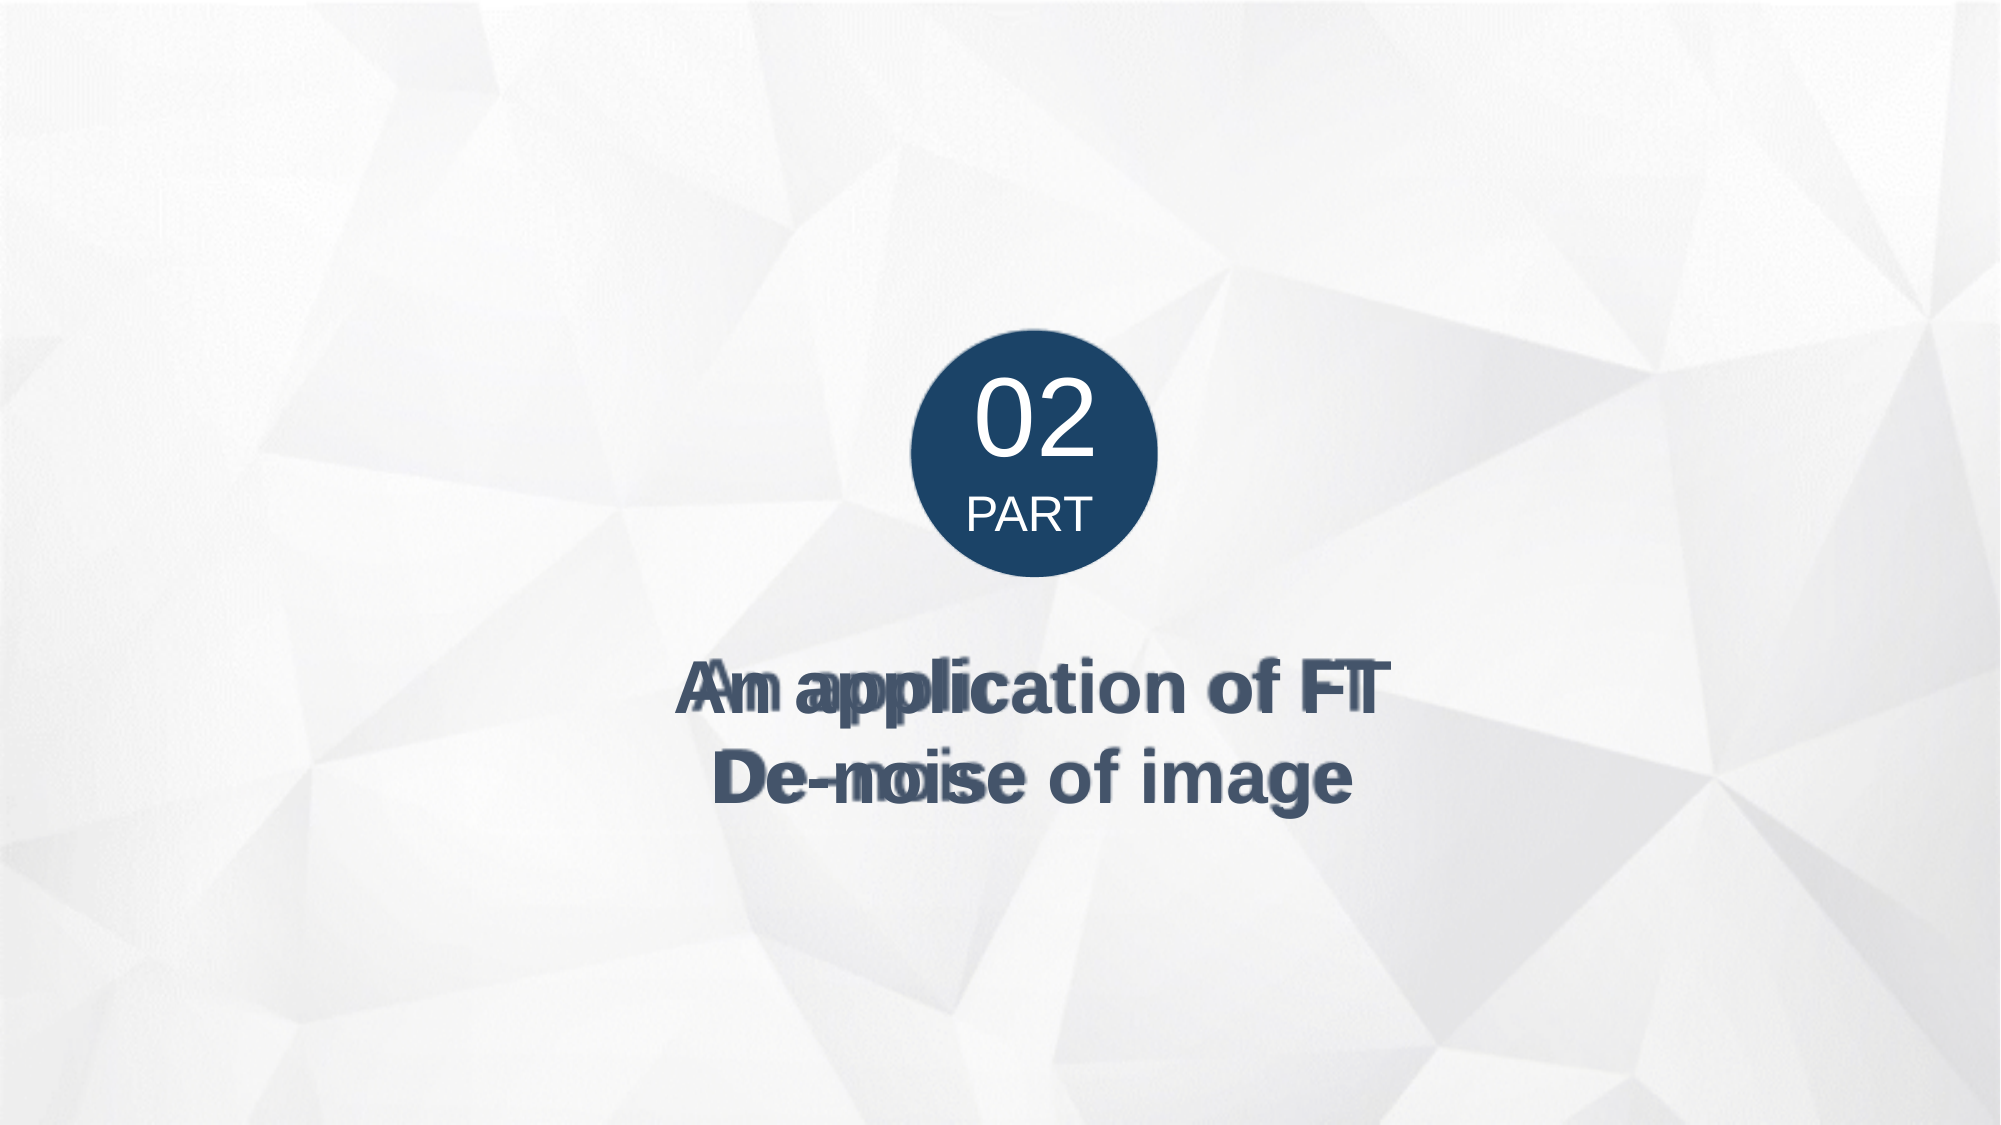

02
PART
An application of FT
De-noise of image